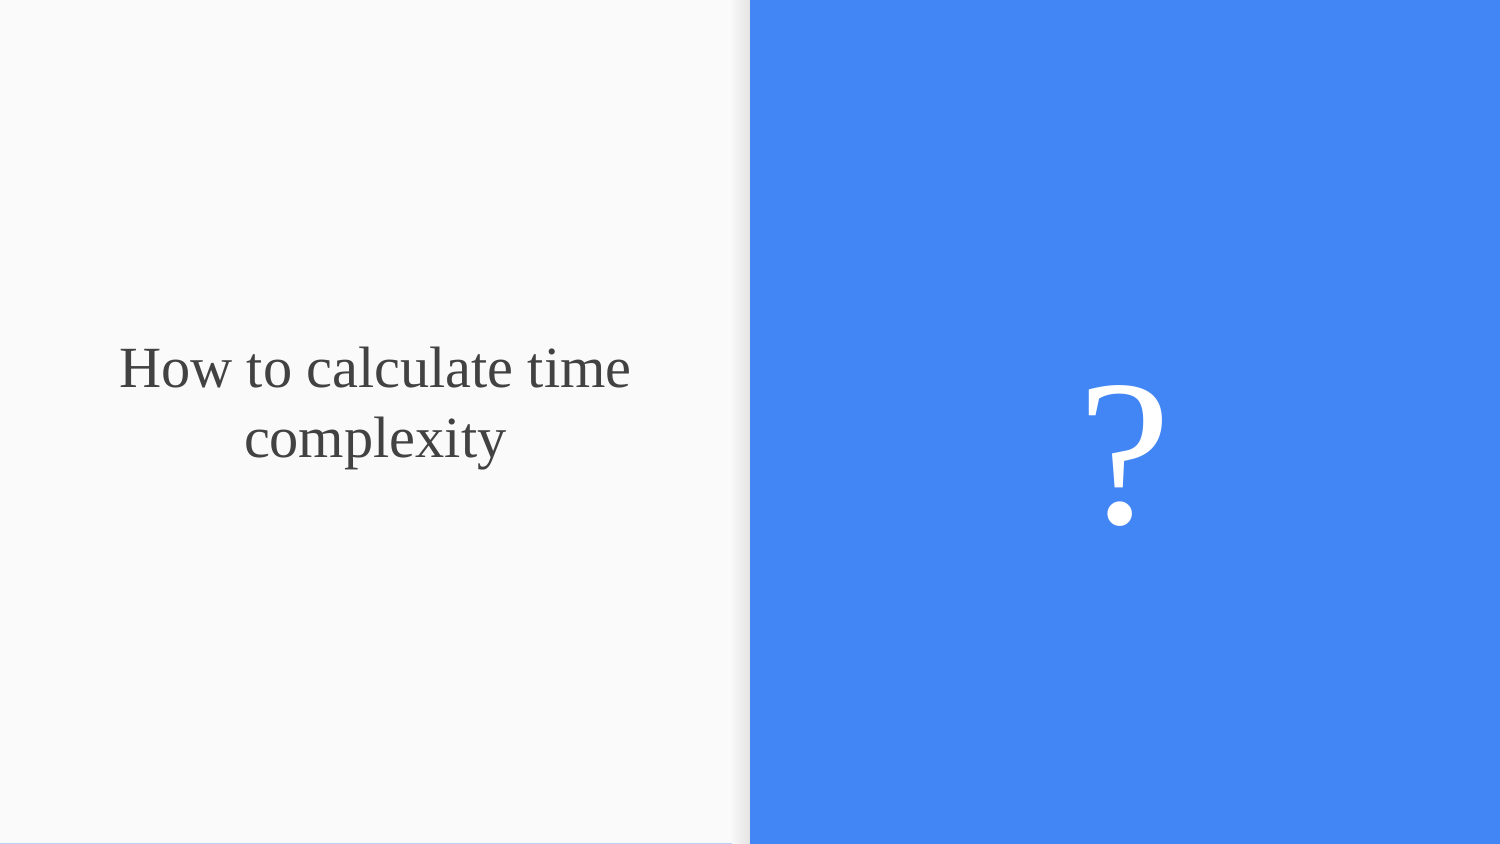

?
# How to calculate time complexity